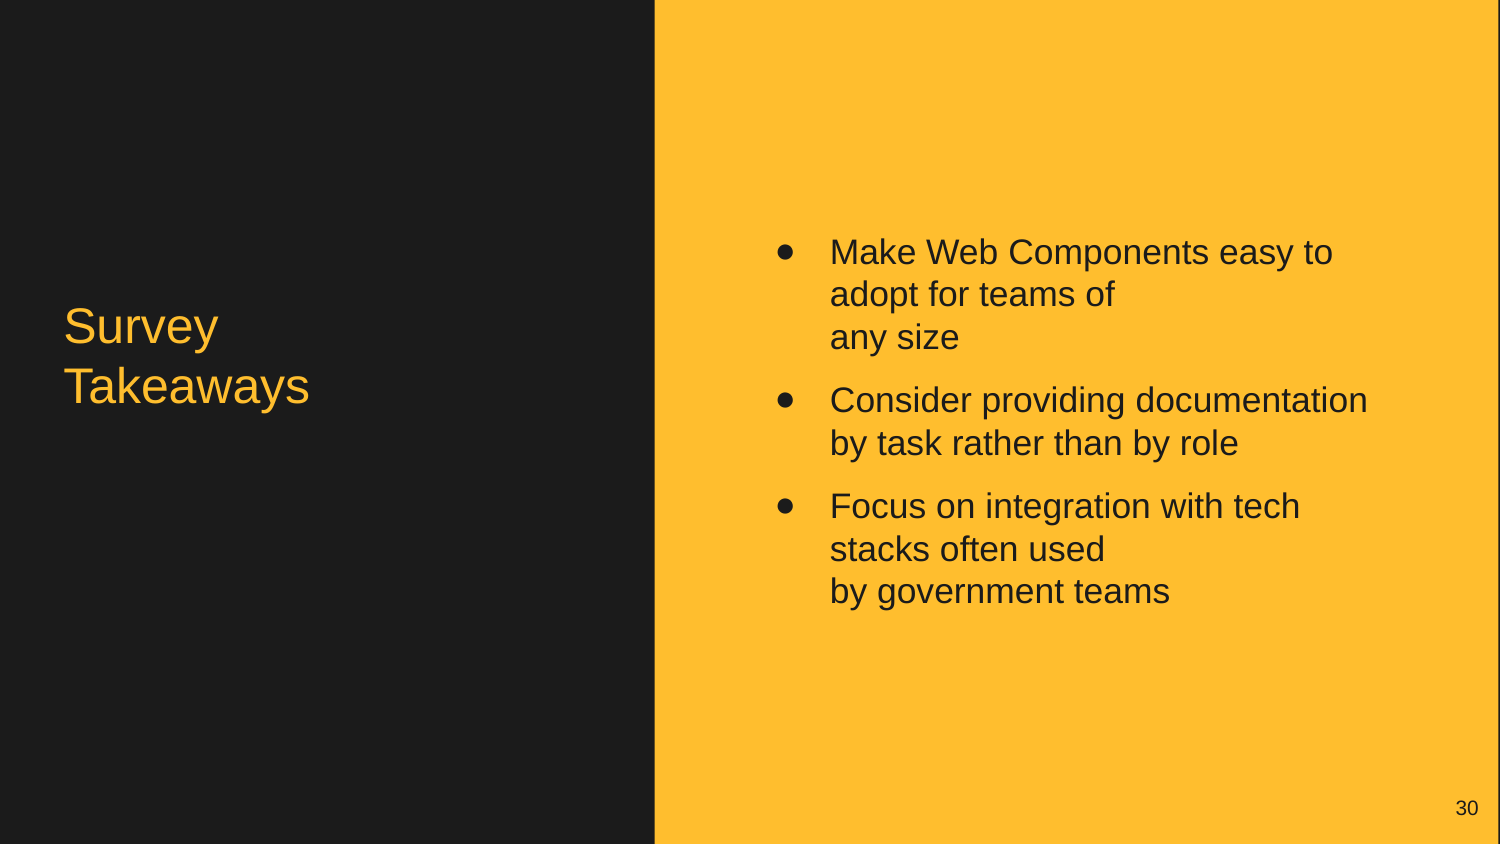

Make Web Components easy to adopt for teams of
any size
Consider providing documentation by task rather than by role
Focus on integration with tech stacks often used
by government teams
# Survey Takeaways
30